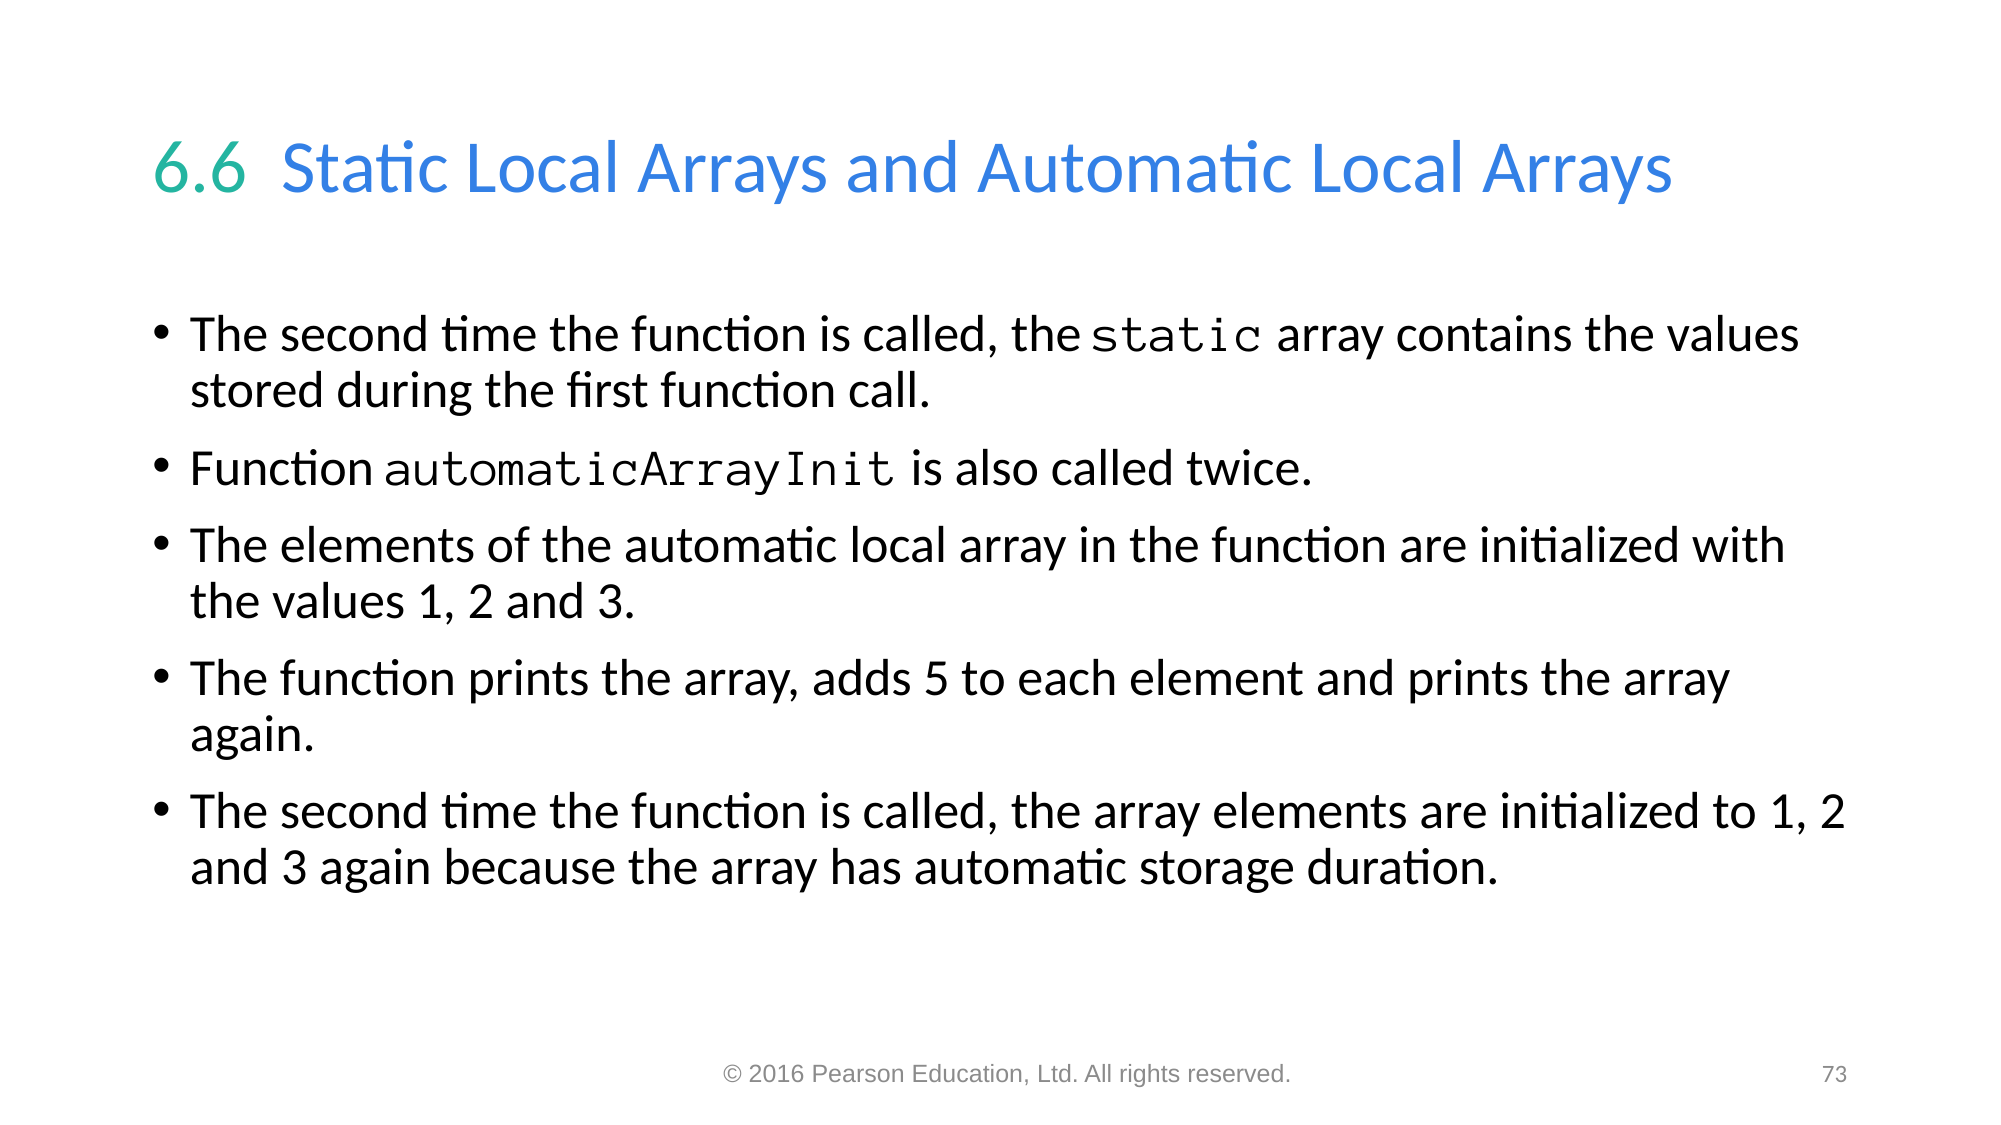

# 6.6  Static Local Arrays and Automatic Local Arrays
The second time the function is called, the static array contains the values stored during the first function call.
Function automaticArrayInit is also called twice.
The elements of the automatic local array in the function are initialized with the values 1, 2 and 3.
The function prints the array, adds 5 to each element and prints the array again.
The second time the function is called, the array elements are initialized to 1, 2 and 3 again because the array has automatic storage duration.
73
© 2016 Pearson Education, Ltd. All rights reserved.